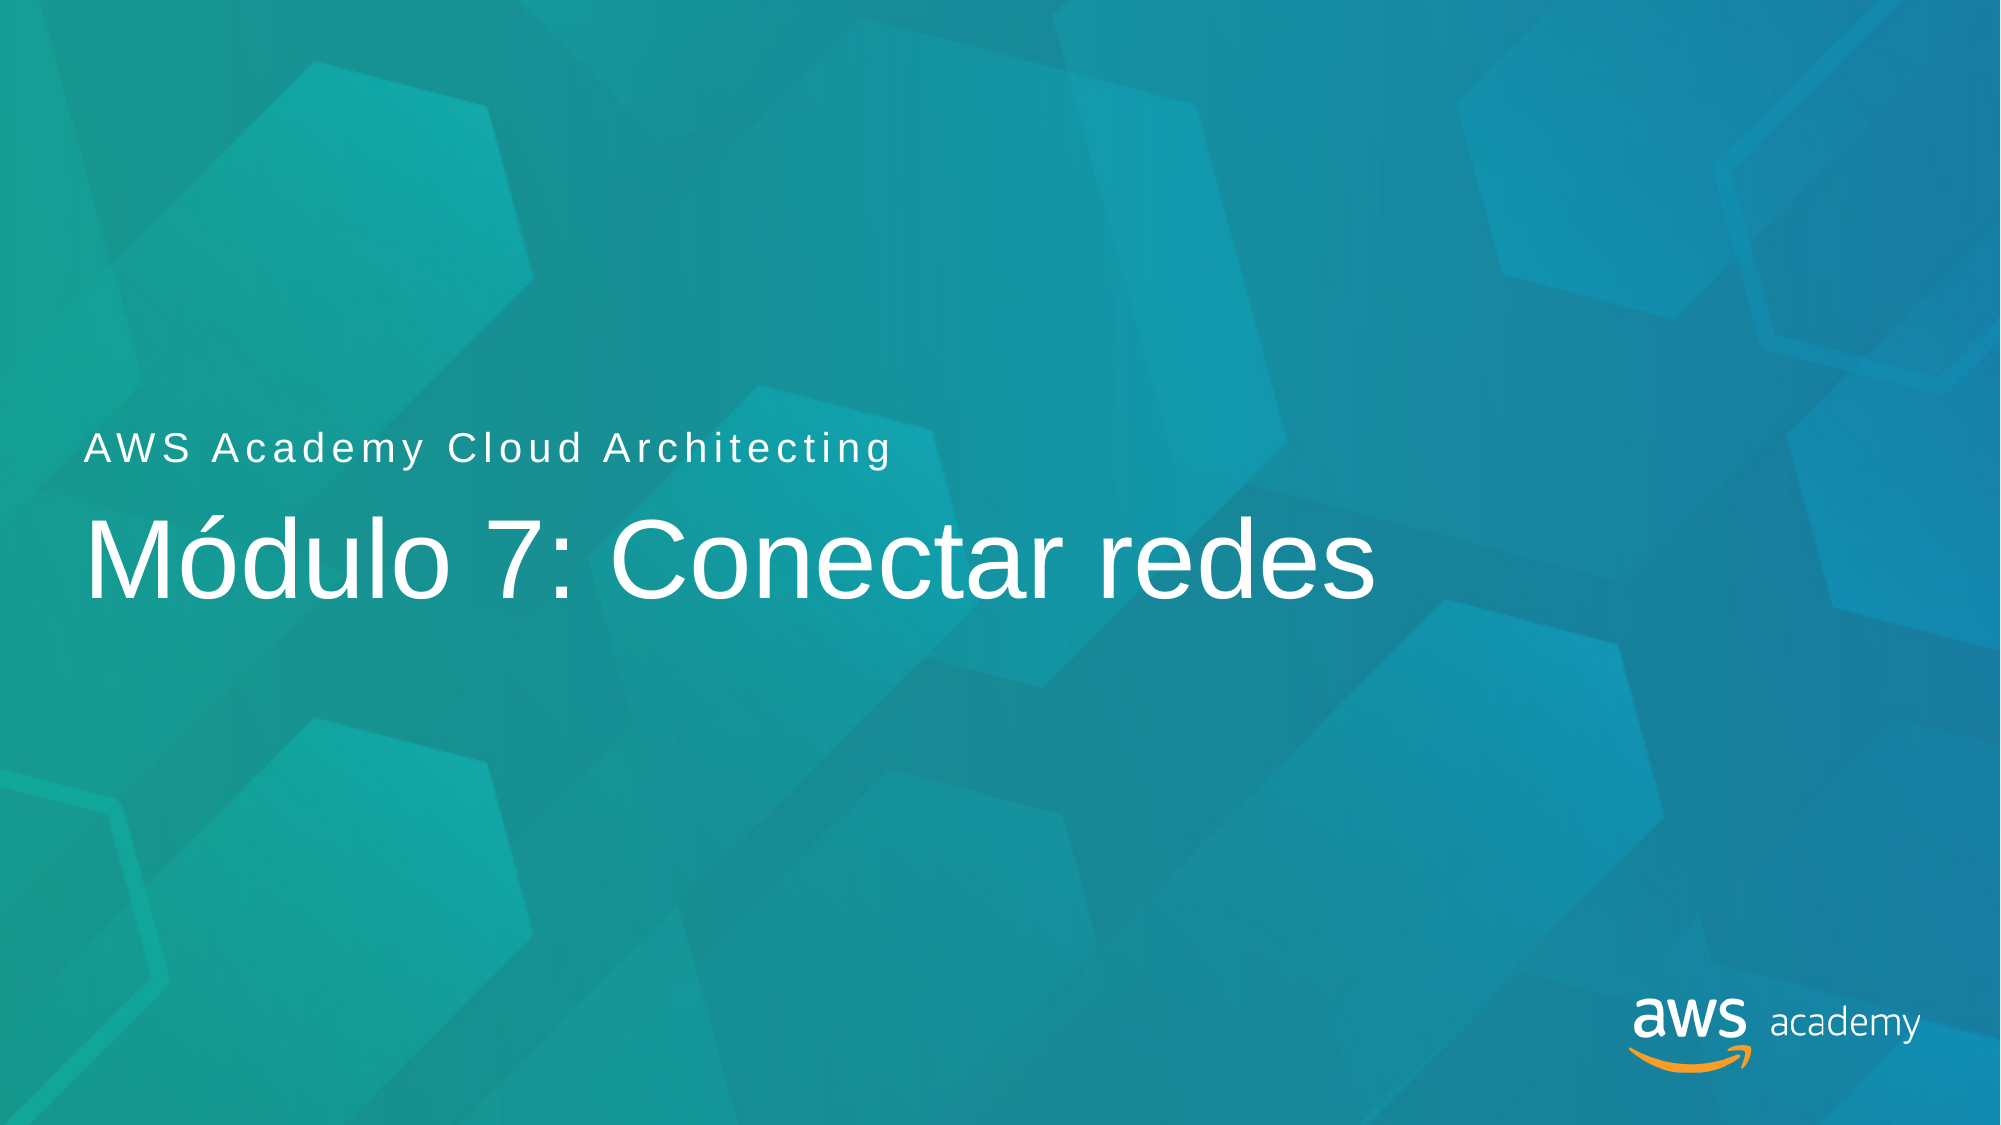

AWS Academy Cloud Architecting
# Módulo 7: Conectar redes